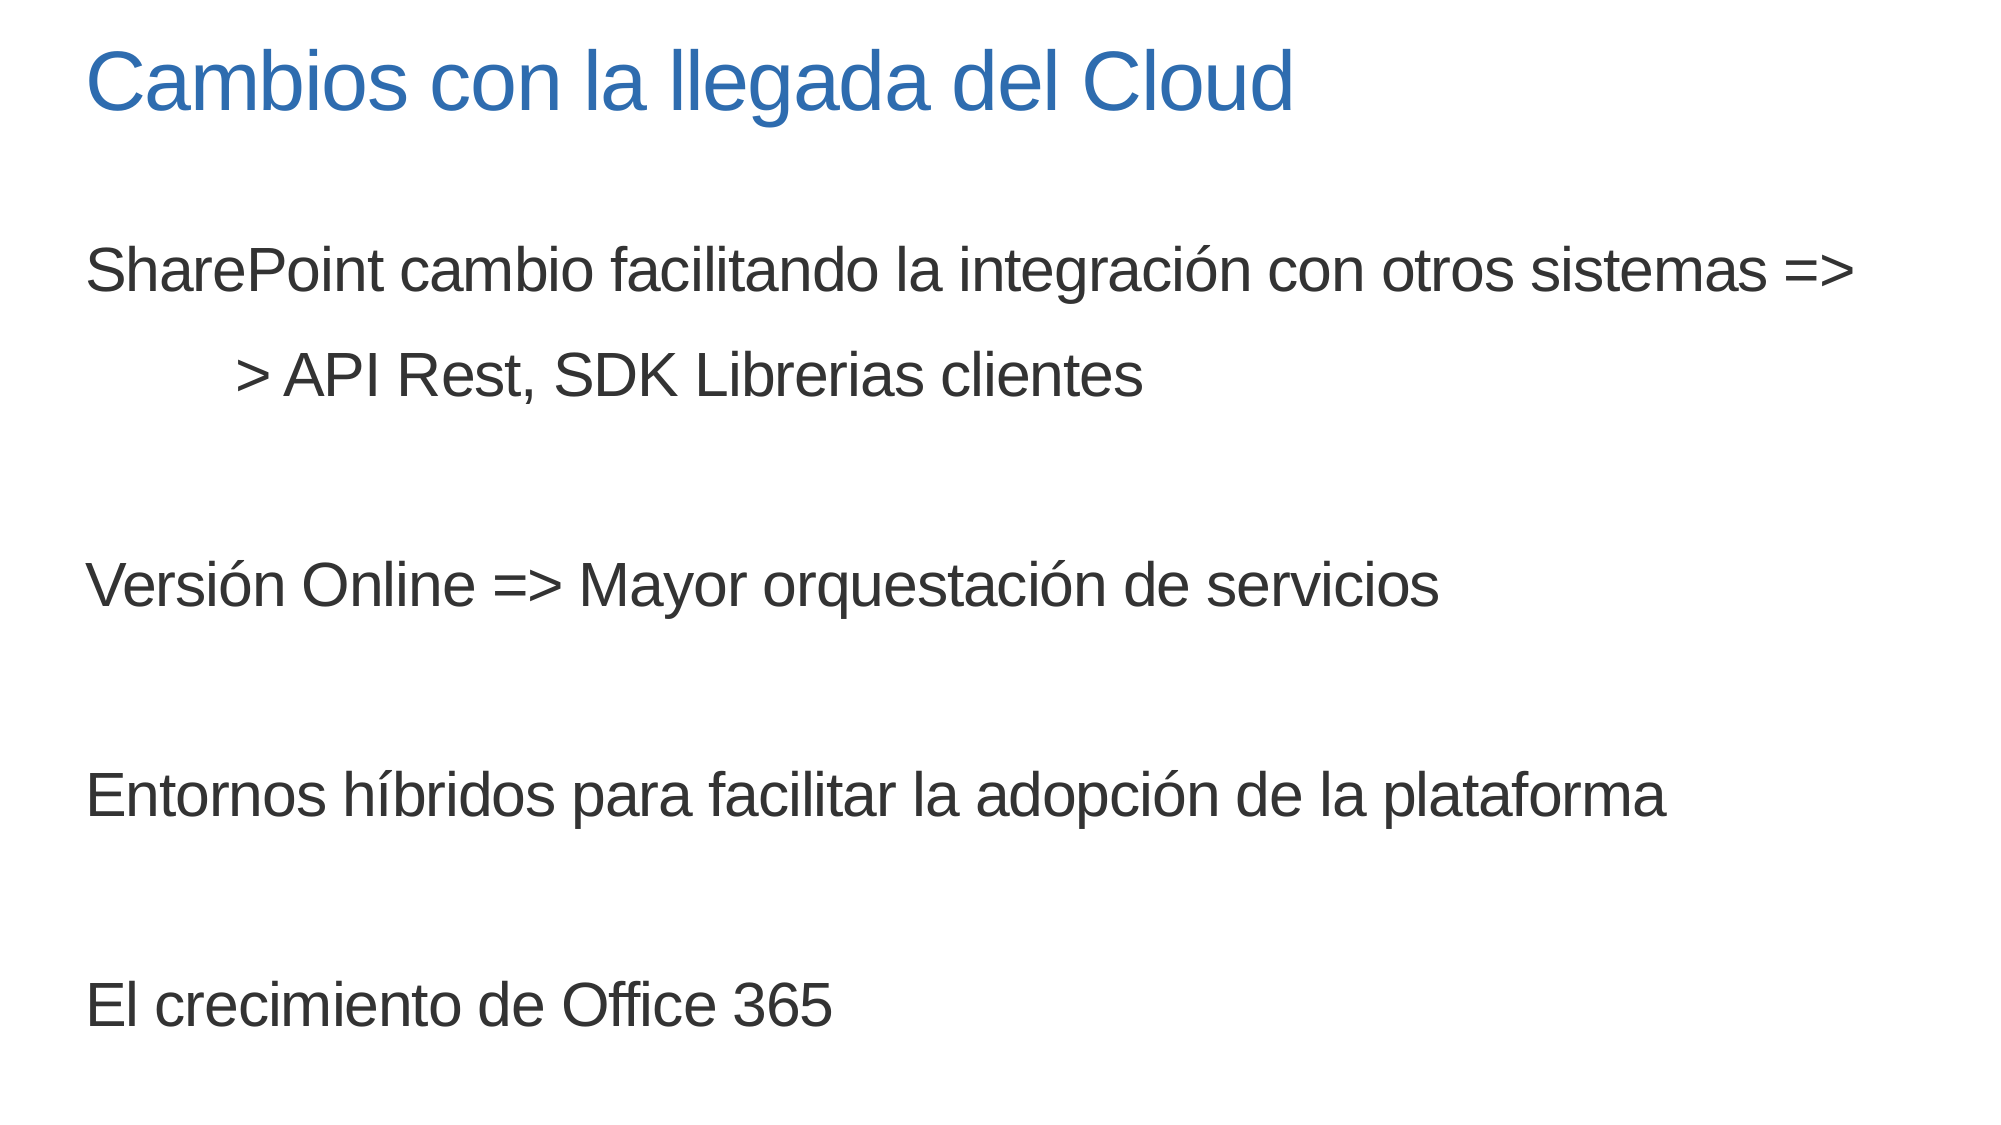

# Cambios con la llegada del Cloud
SharePoint cambio facilitando la integración con otros sistemas =>
	> API Rest, SDK Librerias clientes

Versión Online => Mayor orquestación de servicios

Entornos híbridos para facilitar la adopción de la plataforma

El crecimiento de Office 365